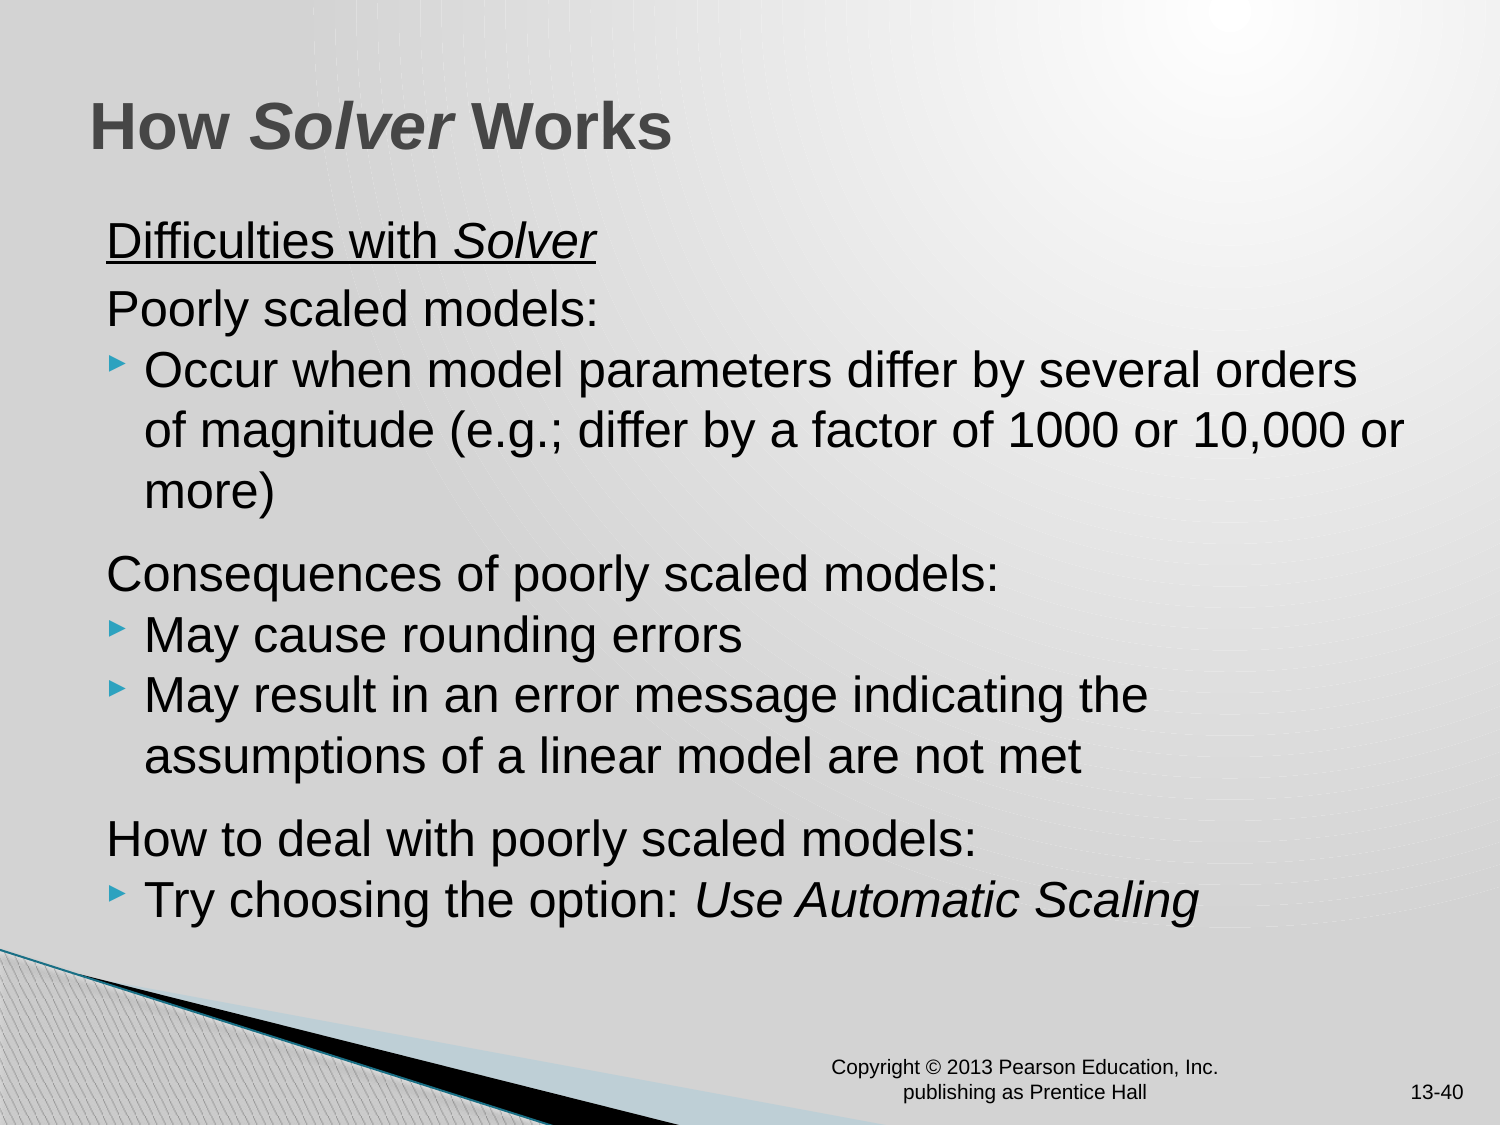

# How Solver Works
Difficulties with Solver
Poorly scaled models:
Occur when model parameters differ by several orders of magnitude (e.g.; differ by a factor of 1000 or 10,000 or more)
Consequences of poorly scaled models:
May cause rounding errors
May result in an error message indicating the assumptions of a linear model are not met
How to deal with poorly scaled models:
Try choosing the option: Use Automatic Scaling
Copyright © 2013 Pearson Education, Inc. publishing as Prentice Hall
13-40